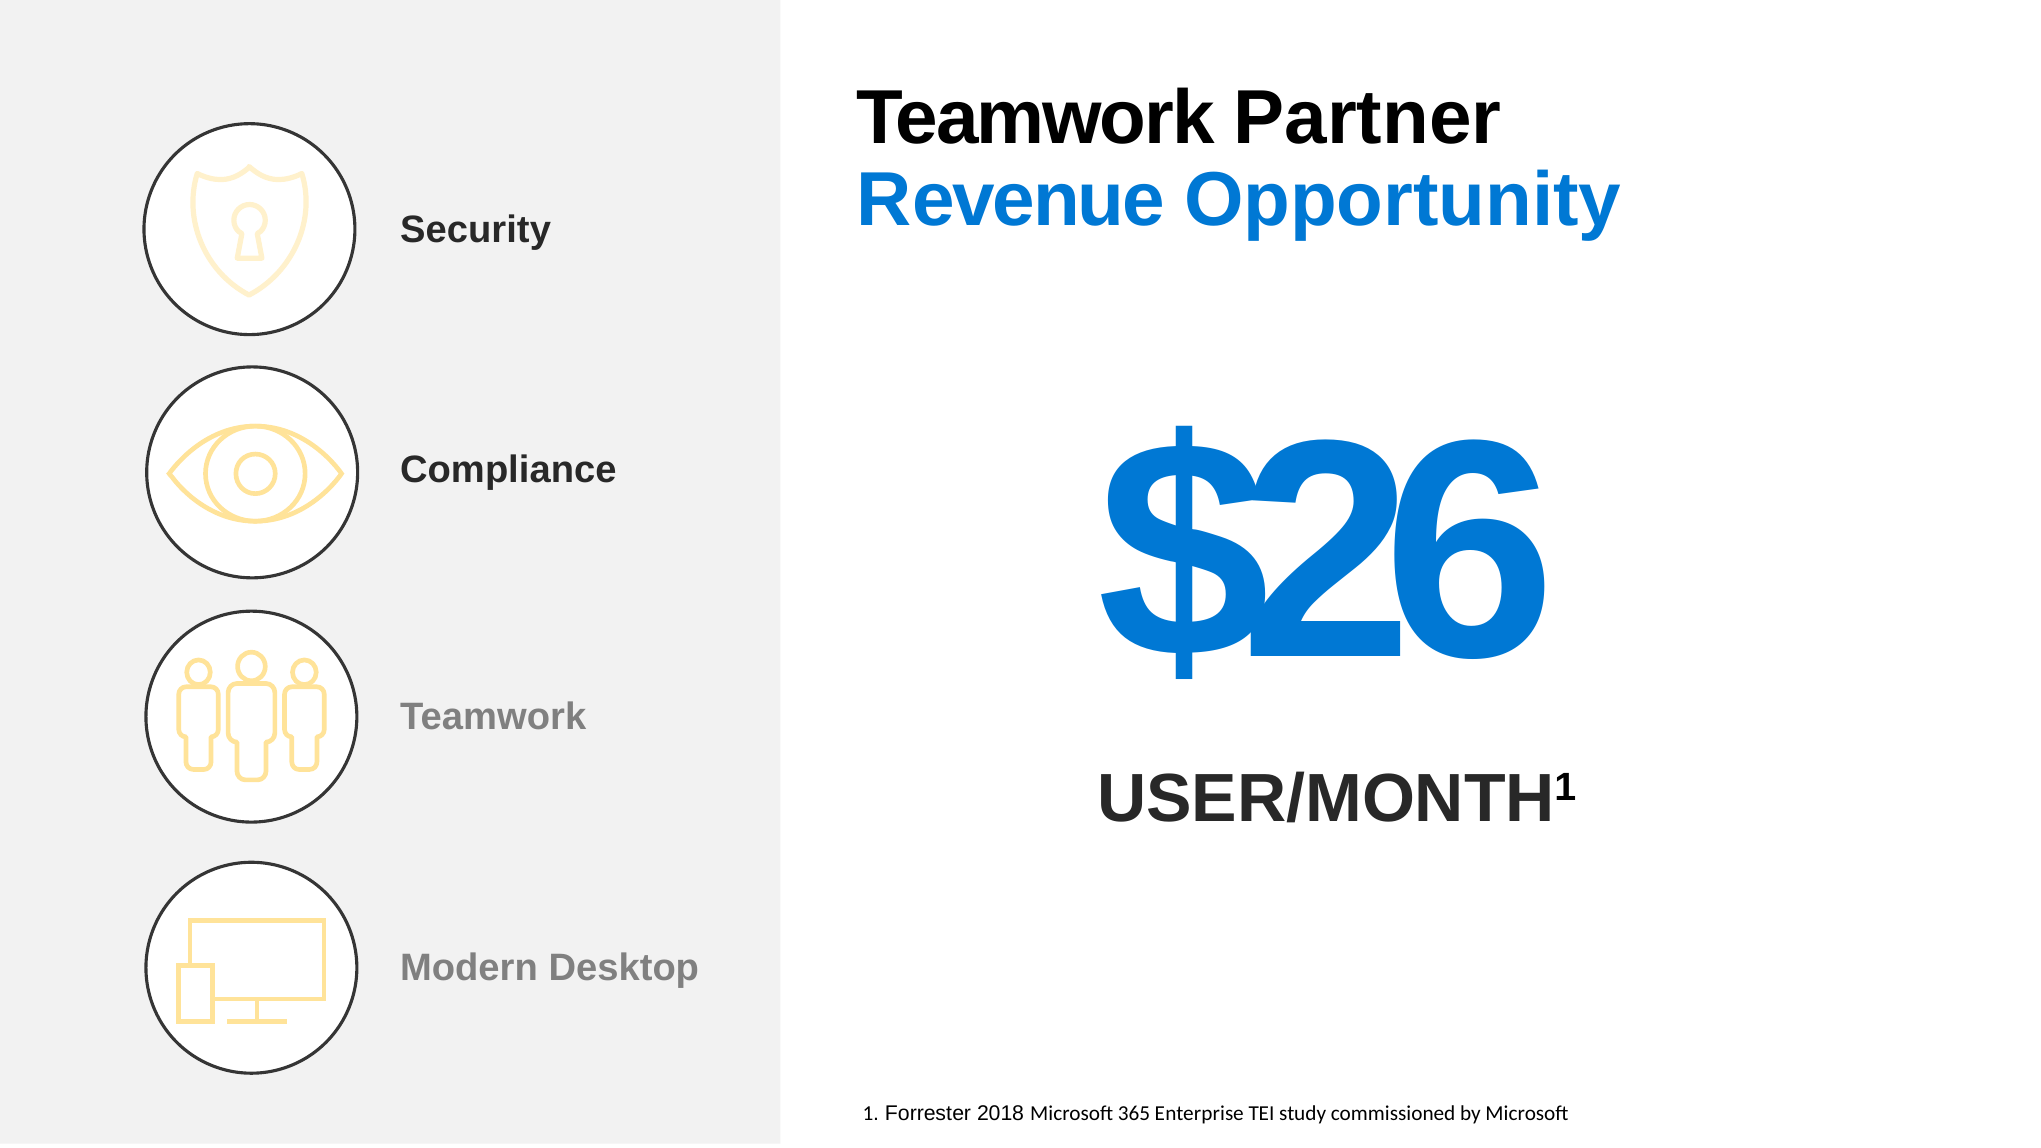

# Teamwork Partner Revenue Opportunity

Security
$26

Compliance

Teamwork
User/month1

Modern Desktop

1. Forrester 2018 Microsoft 365 Enterprise TEI study commissioned by Microsoft